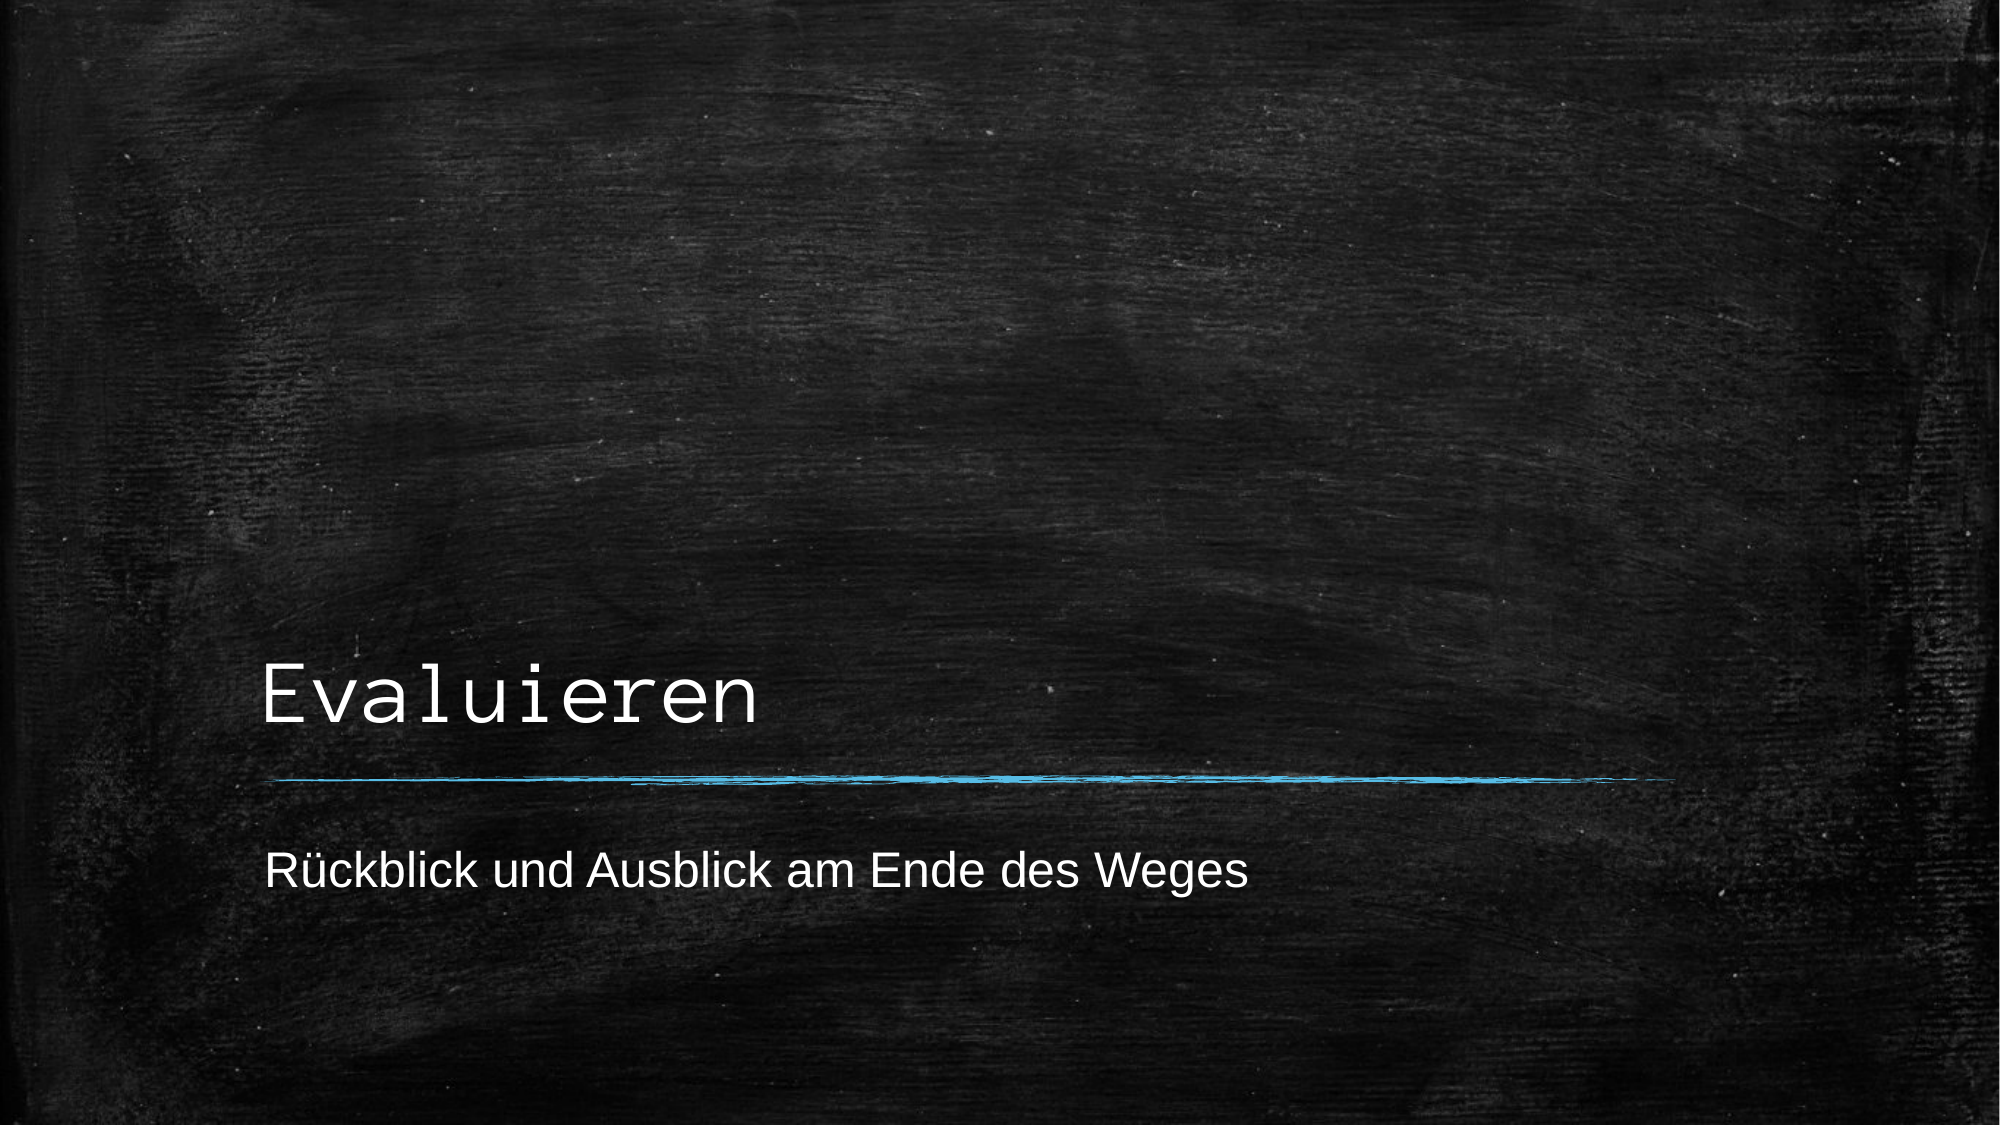

# Evaluieren
Rückblick und Ausblick am Ende des Weges